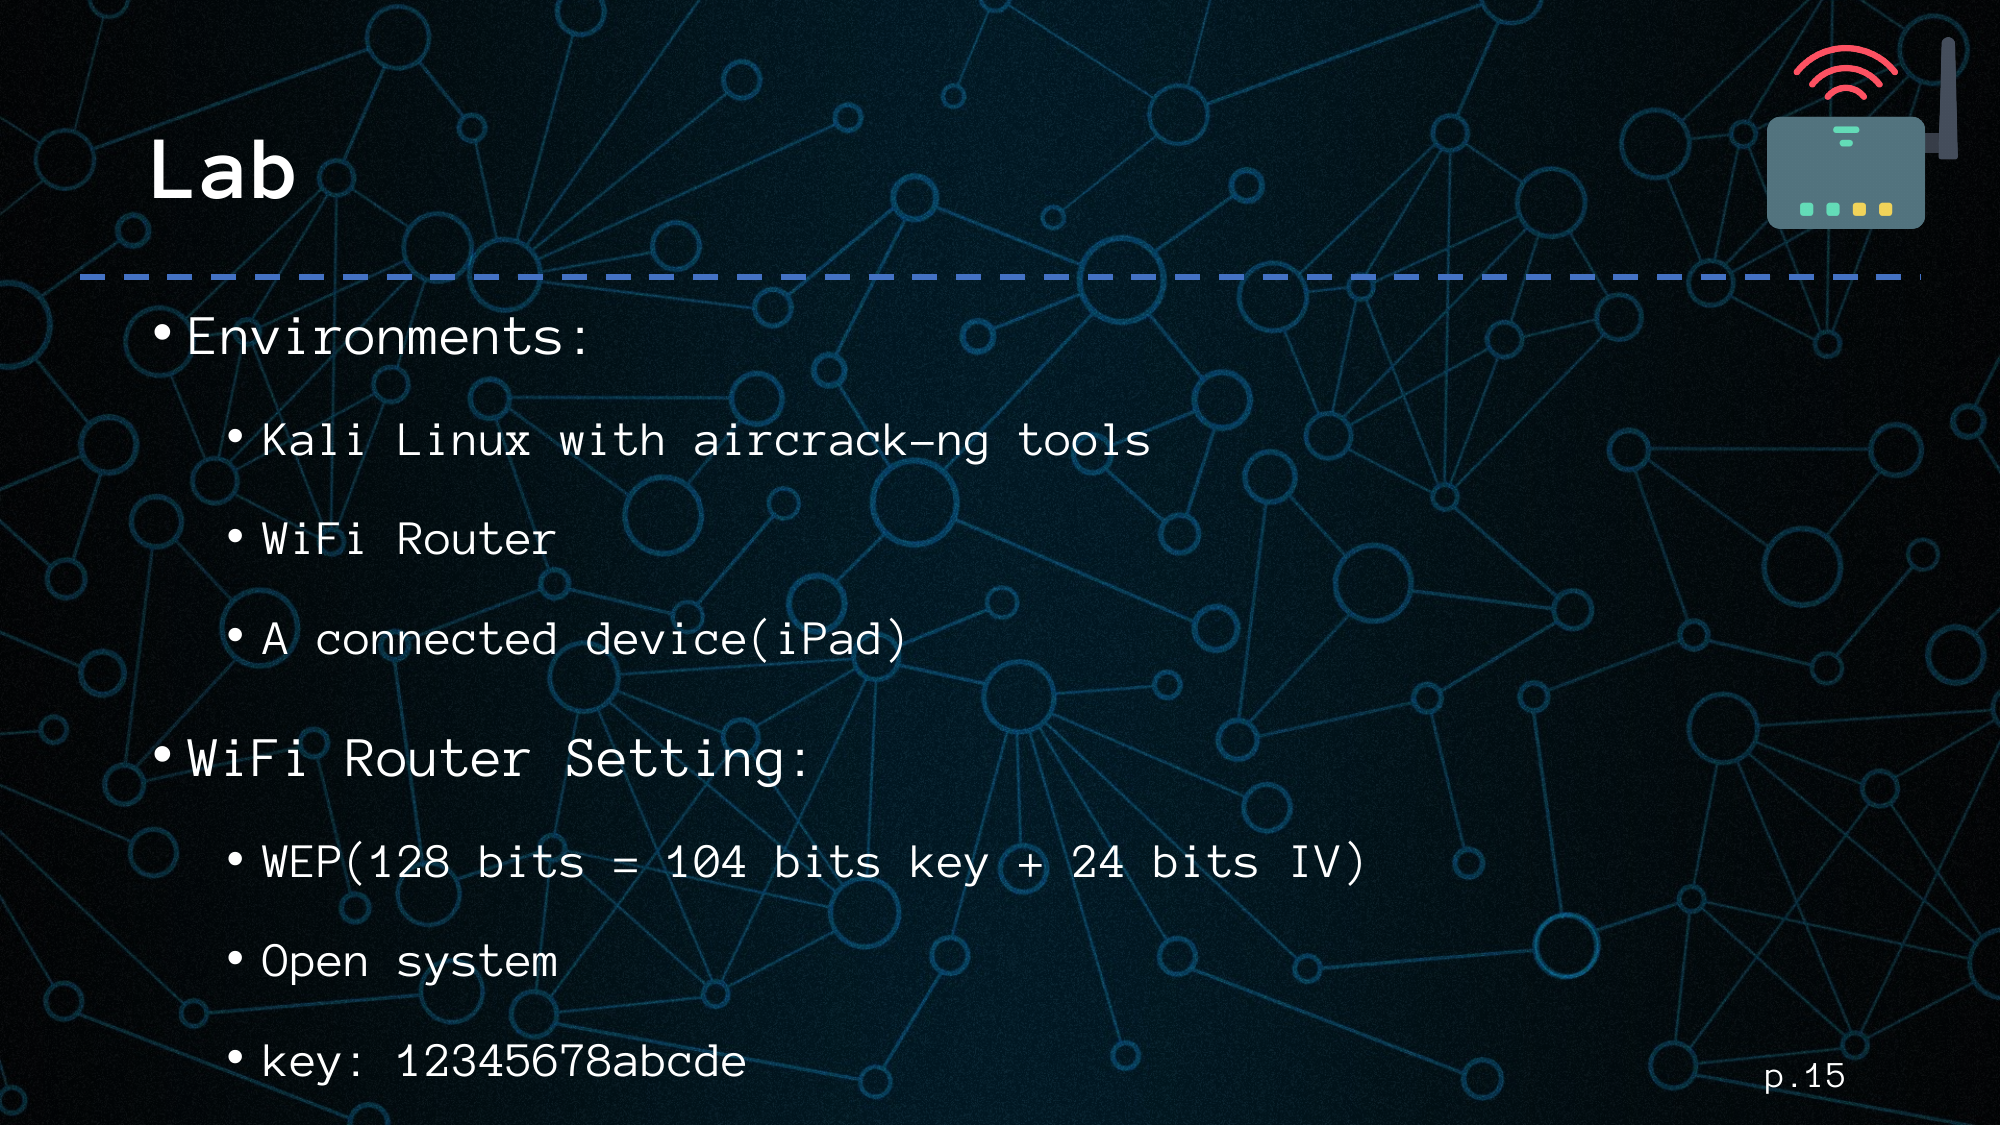

# Lab
Environments:
Kali Linux with aircrack-ng tools
WiFi Router
A connected device(iPad)
WiFi Router Setting:
WEP(128 bits = 104 bits key + 24 bits IV)
Open system
key: 12345678abcde
p.15